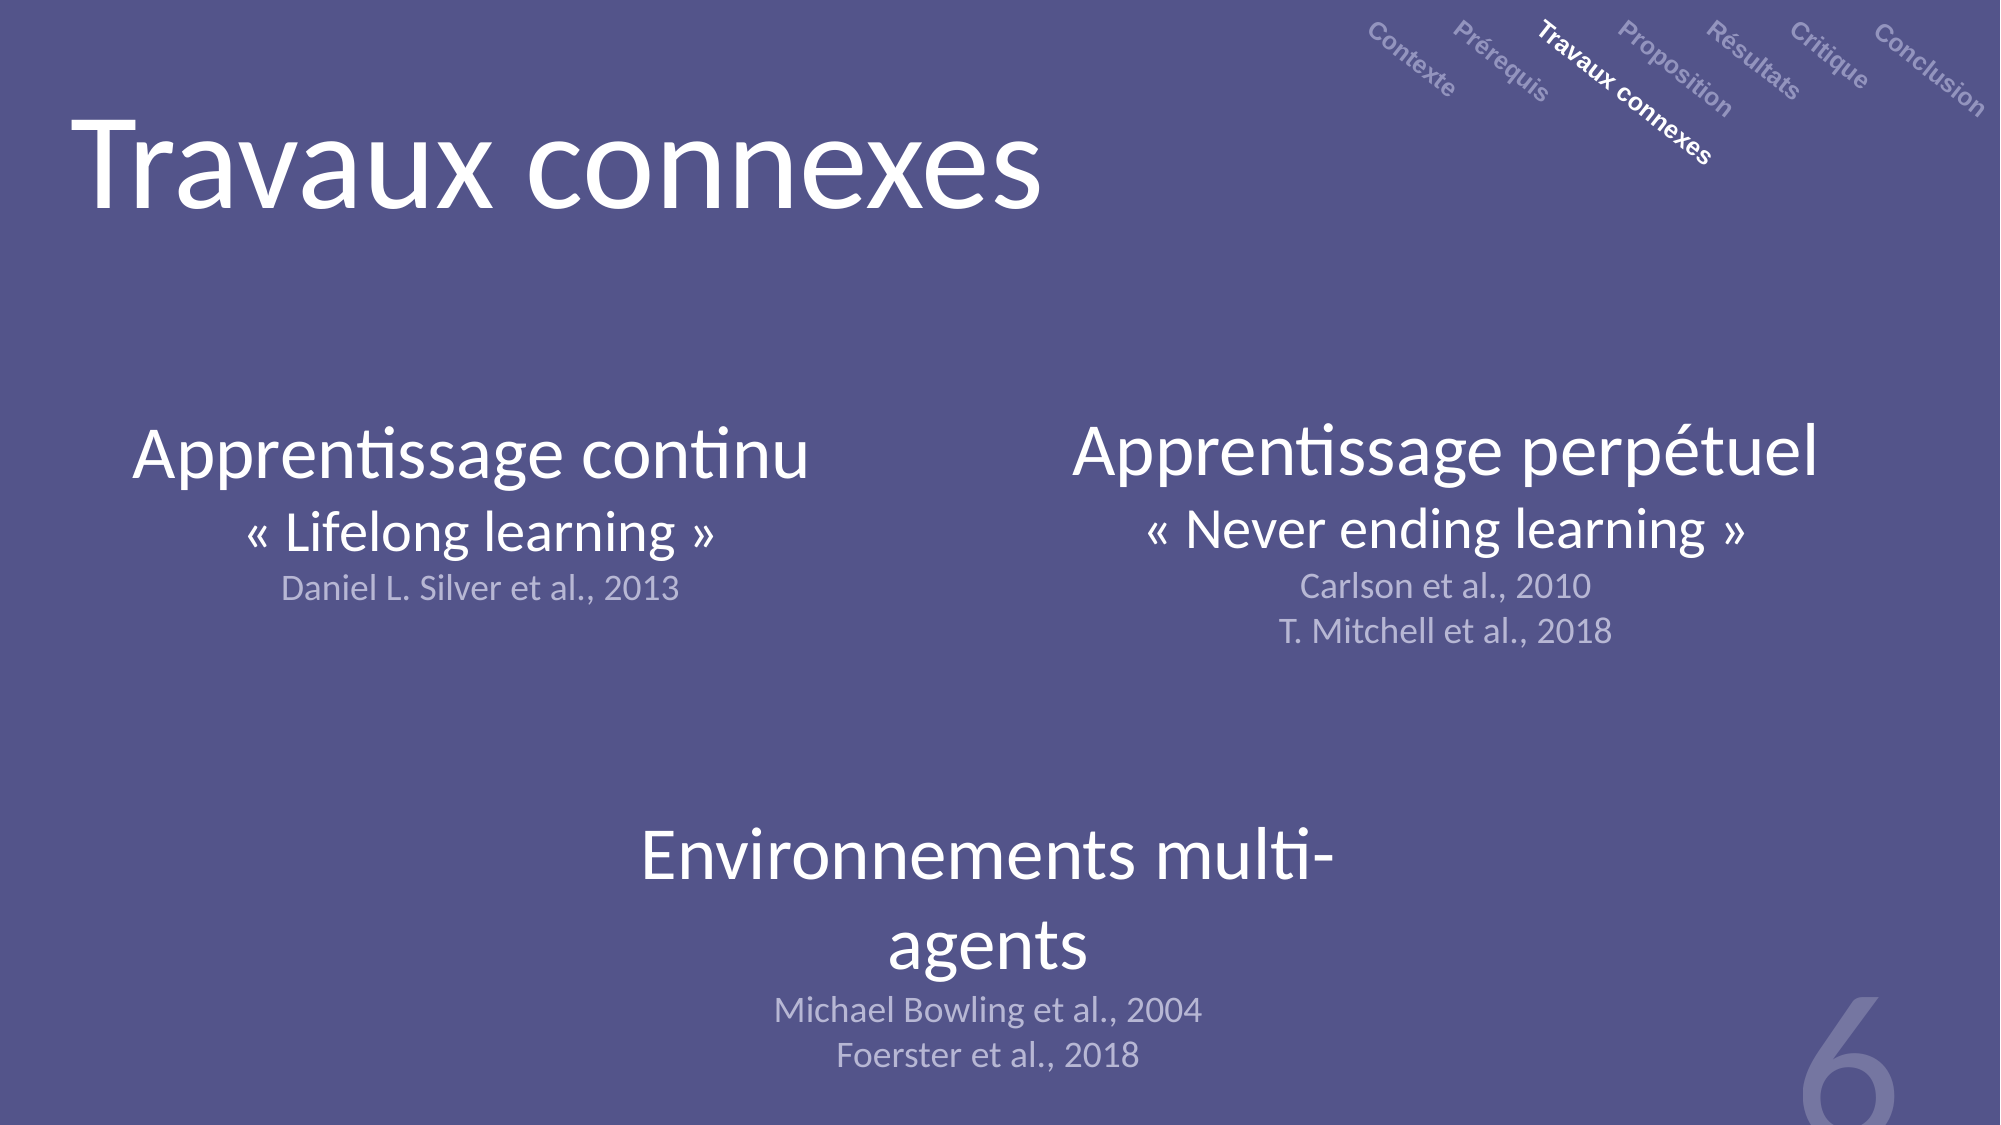

Contexte
Prérequis
Proposition
Résultats
Critique
Travaux connexes
Conclusion
Travaux connexes
Apprentissage perpétuel
« Never ending learning »
Carlson et al., 2010
T. Mitchell et al., 2018
Apprentissage continu
« Lifelong learning »
Daniel L. Silver et al., 2013
Environnements multi-agents
Michael Bowling et al., 2004
Foerster et al., 2018
6